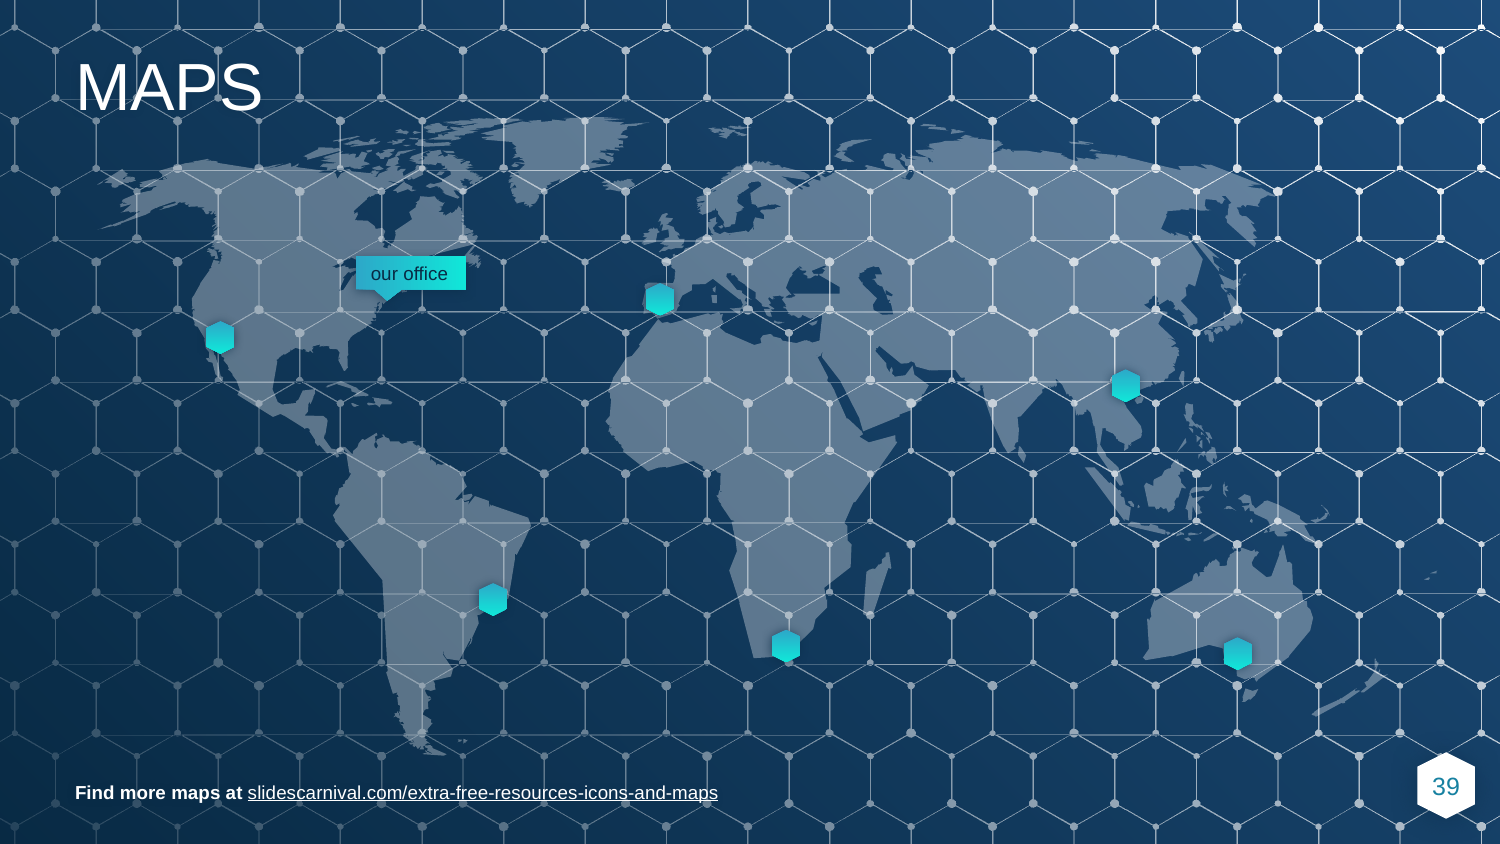

MAPS

our office

39
Find more maps at slidescarnival.com/extra-free-resources-icons-and-maps